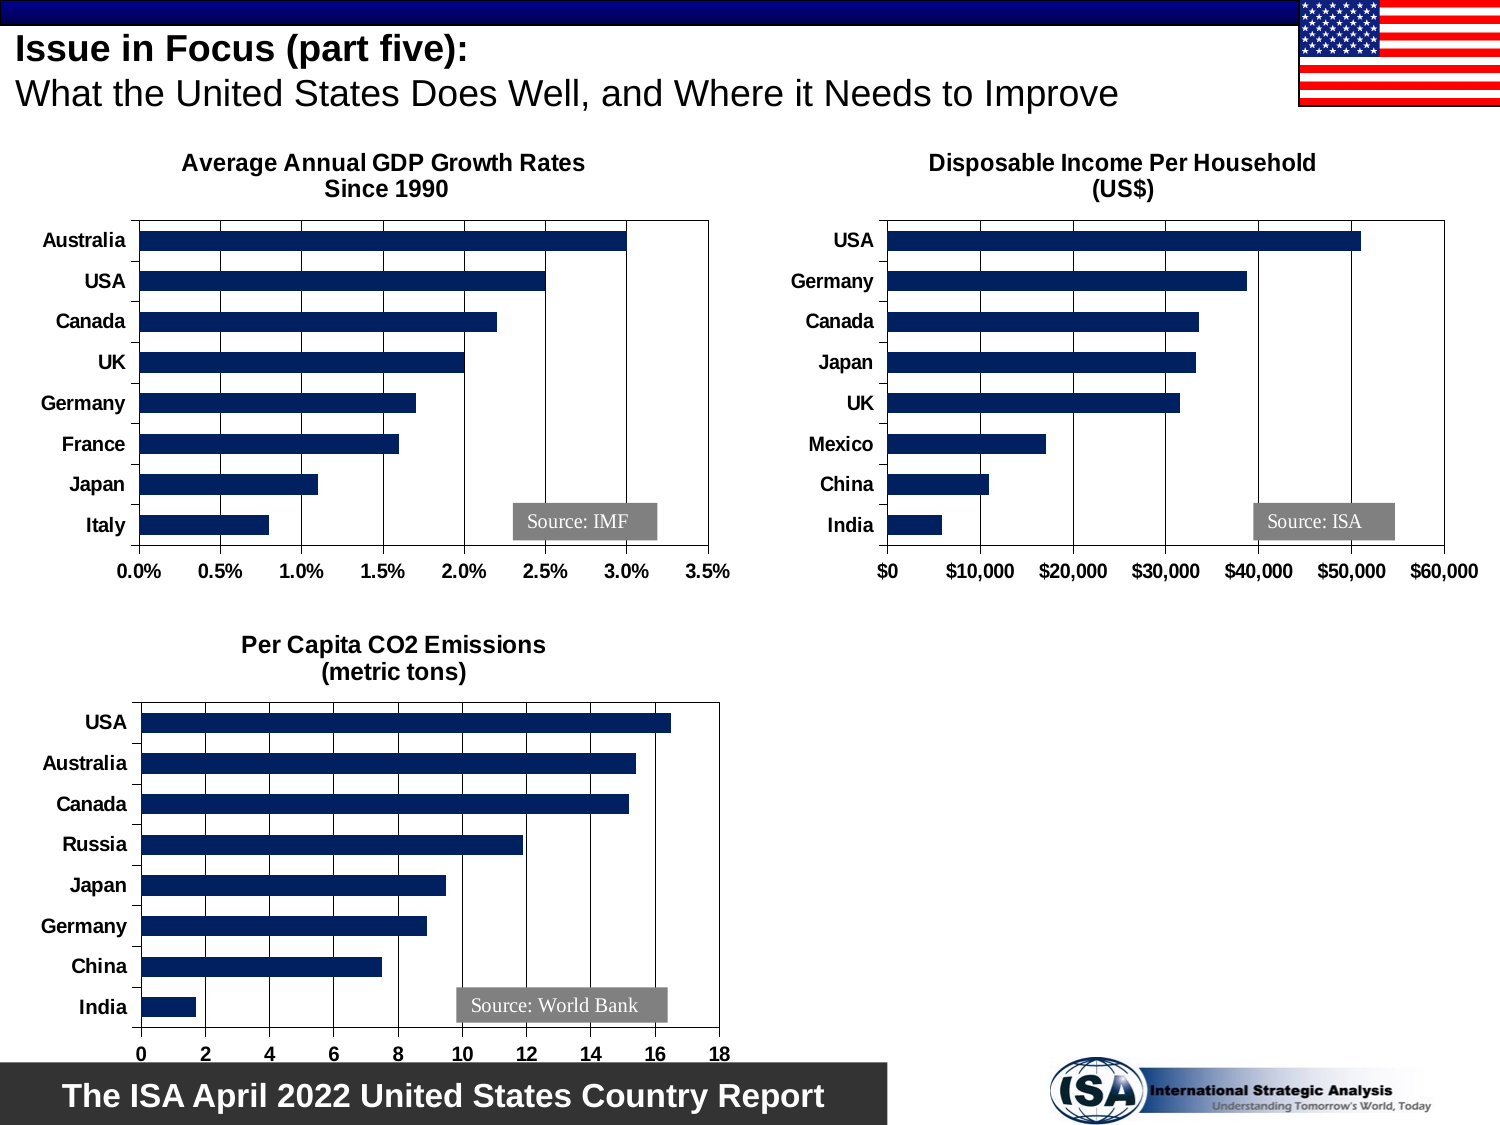

# Issue in Focus (part five): What the United States Does Well, and Where it Needs to Improve

### Chart: Average Annual GDP Growth Rates
Since 1990

| Category | 1990-2018 |
|---|---|
| Italy | 0.008 |
| Japan | 0.011 |
| France | 0.016 |
| Germany | 0.017 |
| UK | 0.02 |
| Canada | 0.022 |
| USA | 0.025 |
| Australia | 0.03 |

### Chart: Disposable Income Per Household
(US$)

| Category | US$ |
|---|---|
| India | 5842.0 |
| China | 10957.0 |
| Mexico | 17128.0 |
| UK | 31549.0 |
| Japan | 33262.0 |
| Canada | 33603.0 |
| Germany | 38711.0 |
| USA | 51046.0 |

### Chart: Per Capita CO2 Emissions
(metric tons)

| Category | 2014 |
|---|---|
| India | 1.7 |
| China | 7.5 |
| Germany | 8.9 |
| Japan | 9.5 |
| Russia | 11.9 |
| Canada | 15.2 |
| Australia | 15.4 |
| USA | 16.5 |